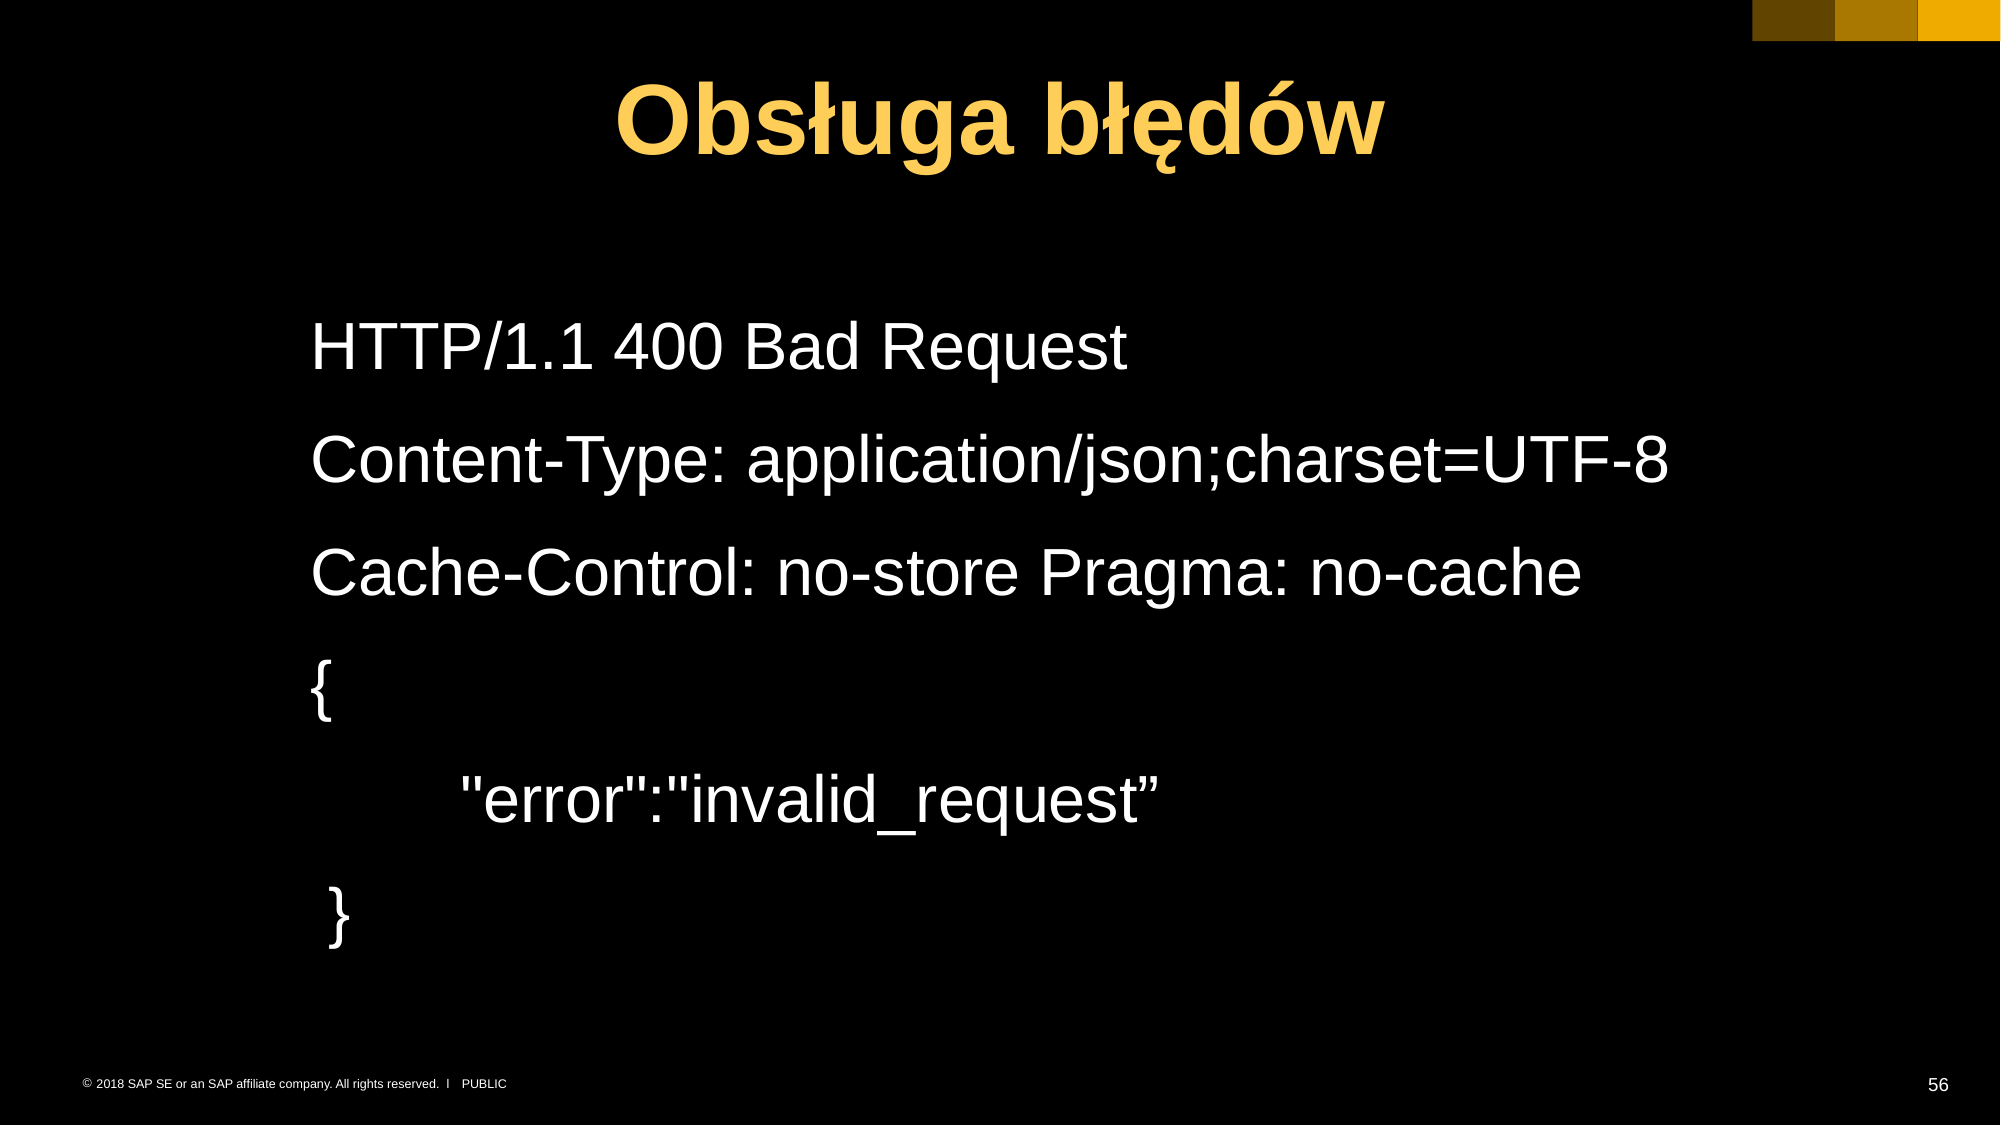

Obsługa błędów
HTTP/1.1 400 Bad Request
Content-Type: application/json;charset=UTF-8
Cache-Control: no-store Pragma: no-cache
{
	"error":"invalid_request”
 }